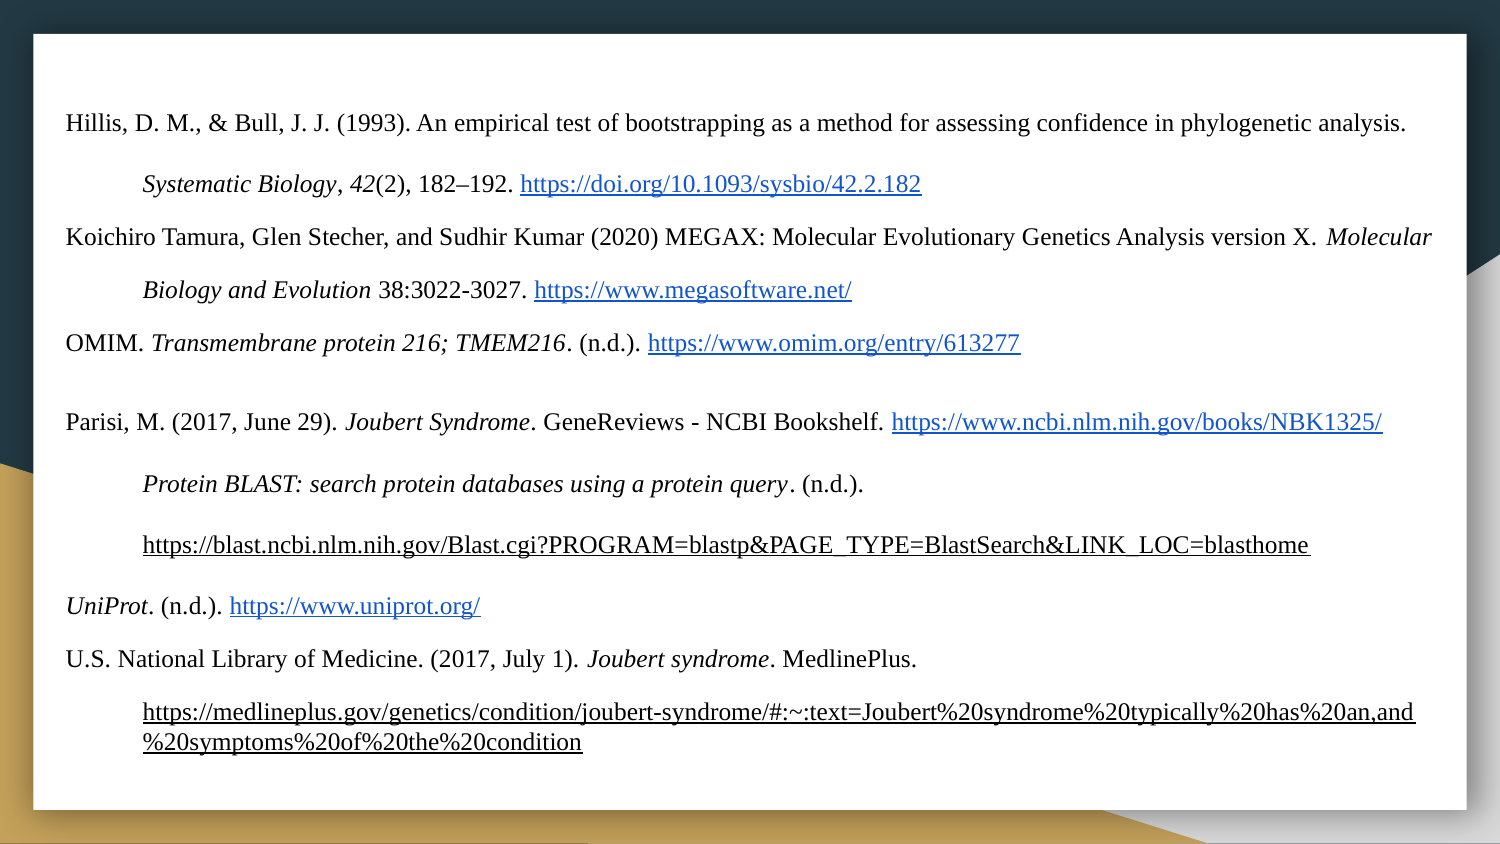

Hillis, D. M., & Bull, J. J. (1993). An empirical test of bootstrapping as a method for assessing confidence in phylogenetic analysis.
Systematic Biology, 42(2), 182–192. https://doi.org/10.1093/sysbio/42.2.182
Koichiro Tamura, Glen Stecher, and Sudhir Kumar (2020) MEGAX: Molecular Evolutionary Genetics Analysis version X. Molecular
Biology and Evolution 38:3022-3027. https://www.megasoftware.net/
OMIM. Transmembrane protein 216; TMEM216. (n.d.). https://www.omim.org/entry/613277
Parisi, M. (2017, June 29). Joubert Syndrome. GeneReviews - NCBI Bookshelf. https://www.ncbi.nlm.nih.gov/books/NBK1325/
Protein BLAST: search protein databases using a protein query. (n.d.).
https://blast.ncbi.nlm.nih.gov/Blast.cgi?PROGRAM=blastp&PAGE_TYPE=BlastSearch&LINK_LOC=blasthome
UniProt. (n.d.). https://www.uniprot.org/
U.S. National Library of Medicine. (2017, July 1). Joubert syndrome. MedlinePlus.
https://medlineplus.gov/genetics/condition/joubert-syndrome/#:~:text=Joubert%20syndrome%20typically%20has%20an,and%20symptoms%20of%20the%20condition